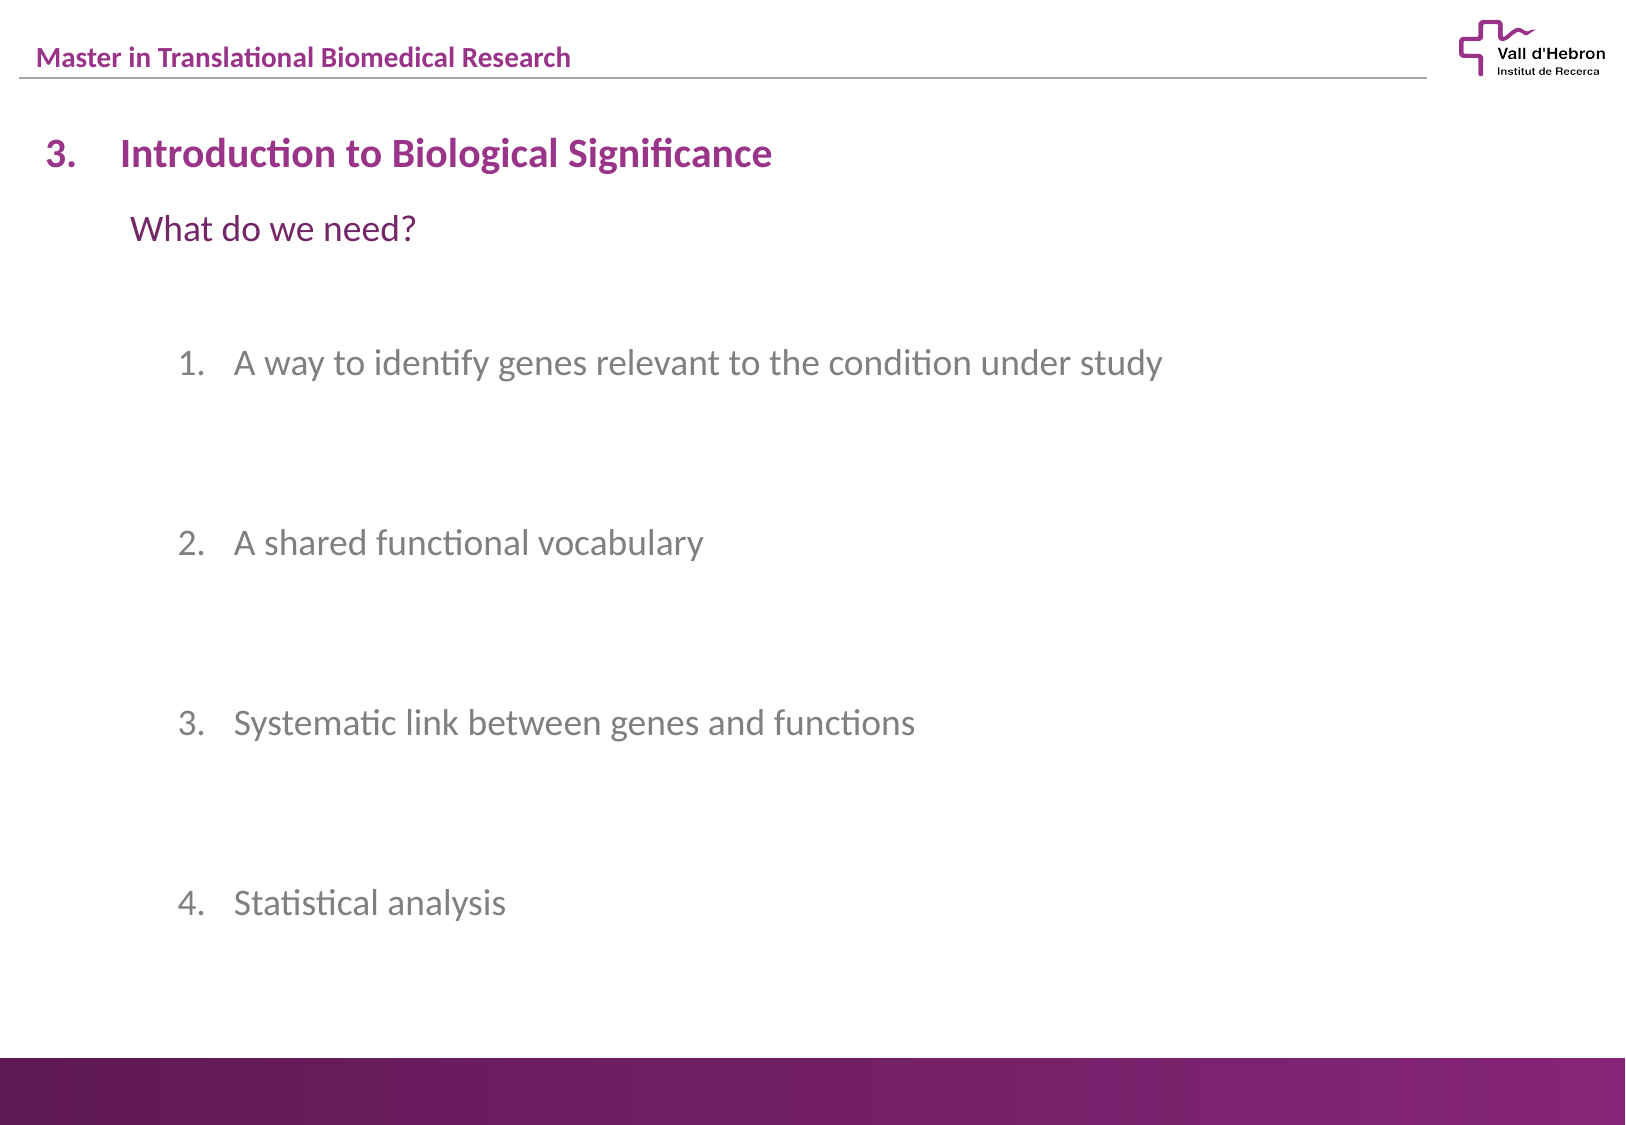

Introduction to Biological Significance
What do we need?
A way to identify genes relevant to the condition under study

A shared functional vocabulary

Systematic link between genes and functions

Statistical analysis